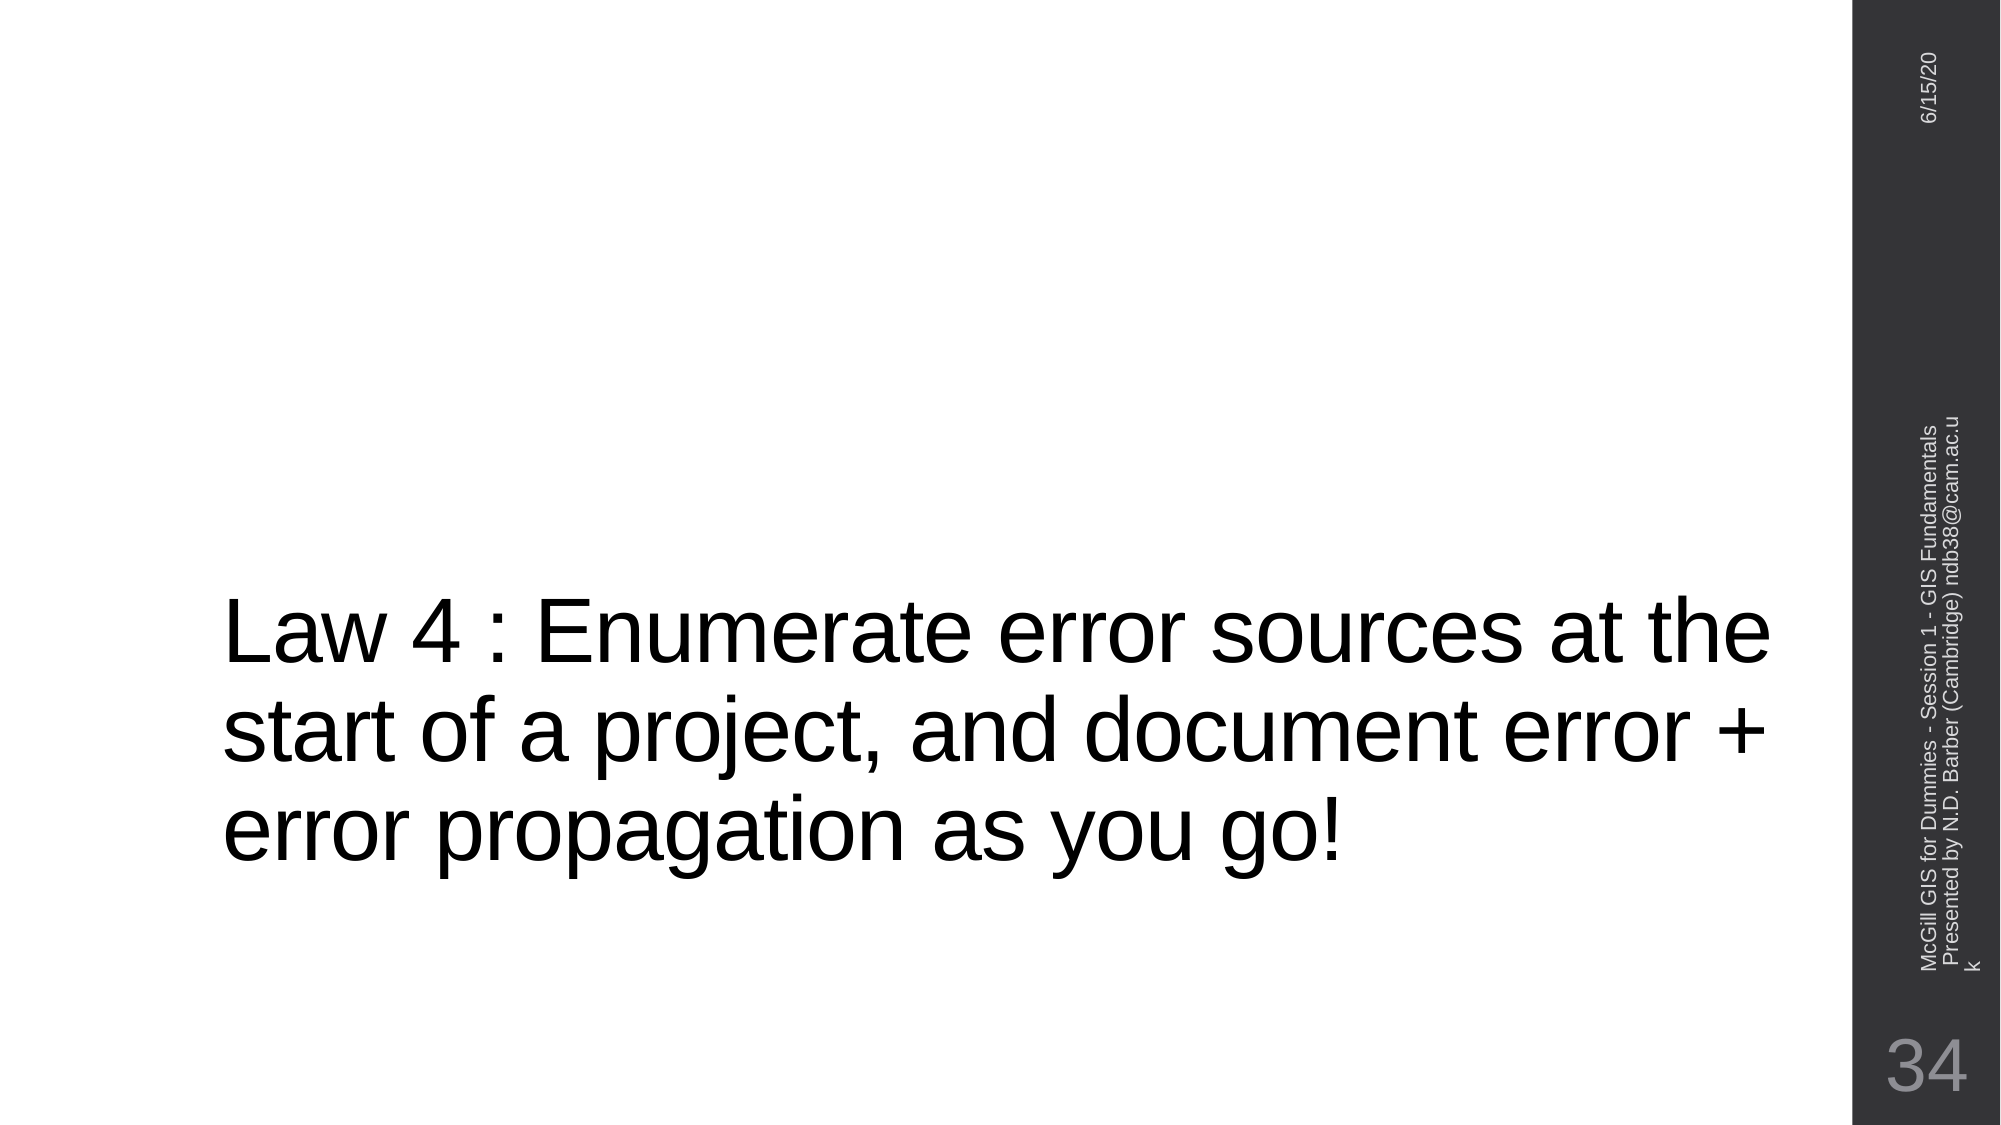

# Law 4 : Enumerate error sources at the start of a project, and document error + error propagation as you go!
6/15/20
McGill GIS for Dummies - Session 1 - GIS Fundamentals  Presented by N.D. Barber (Cambridge) ndb38@cam.ac.uk
34